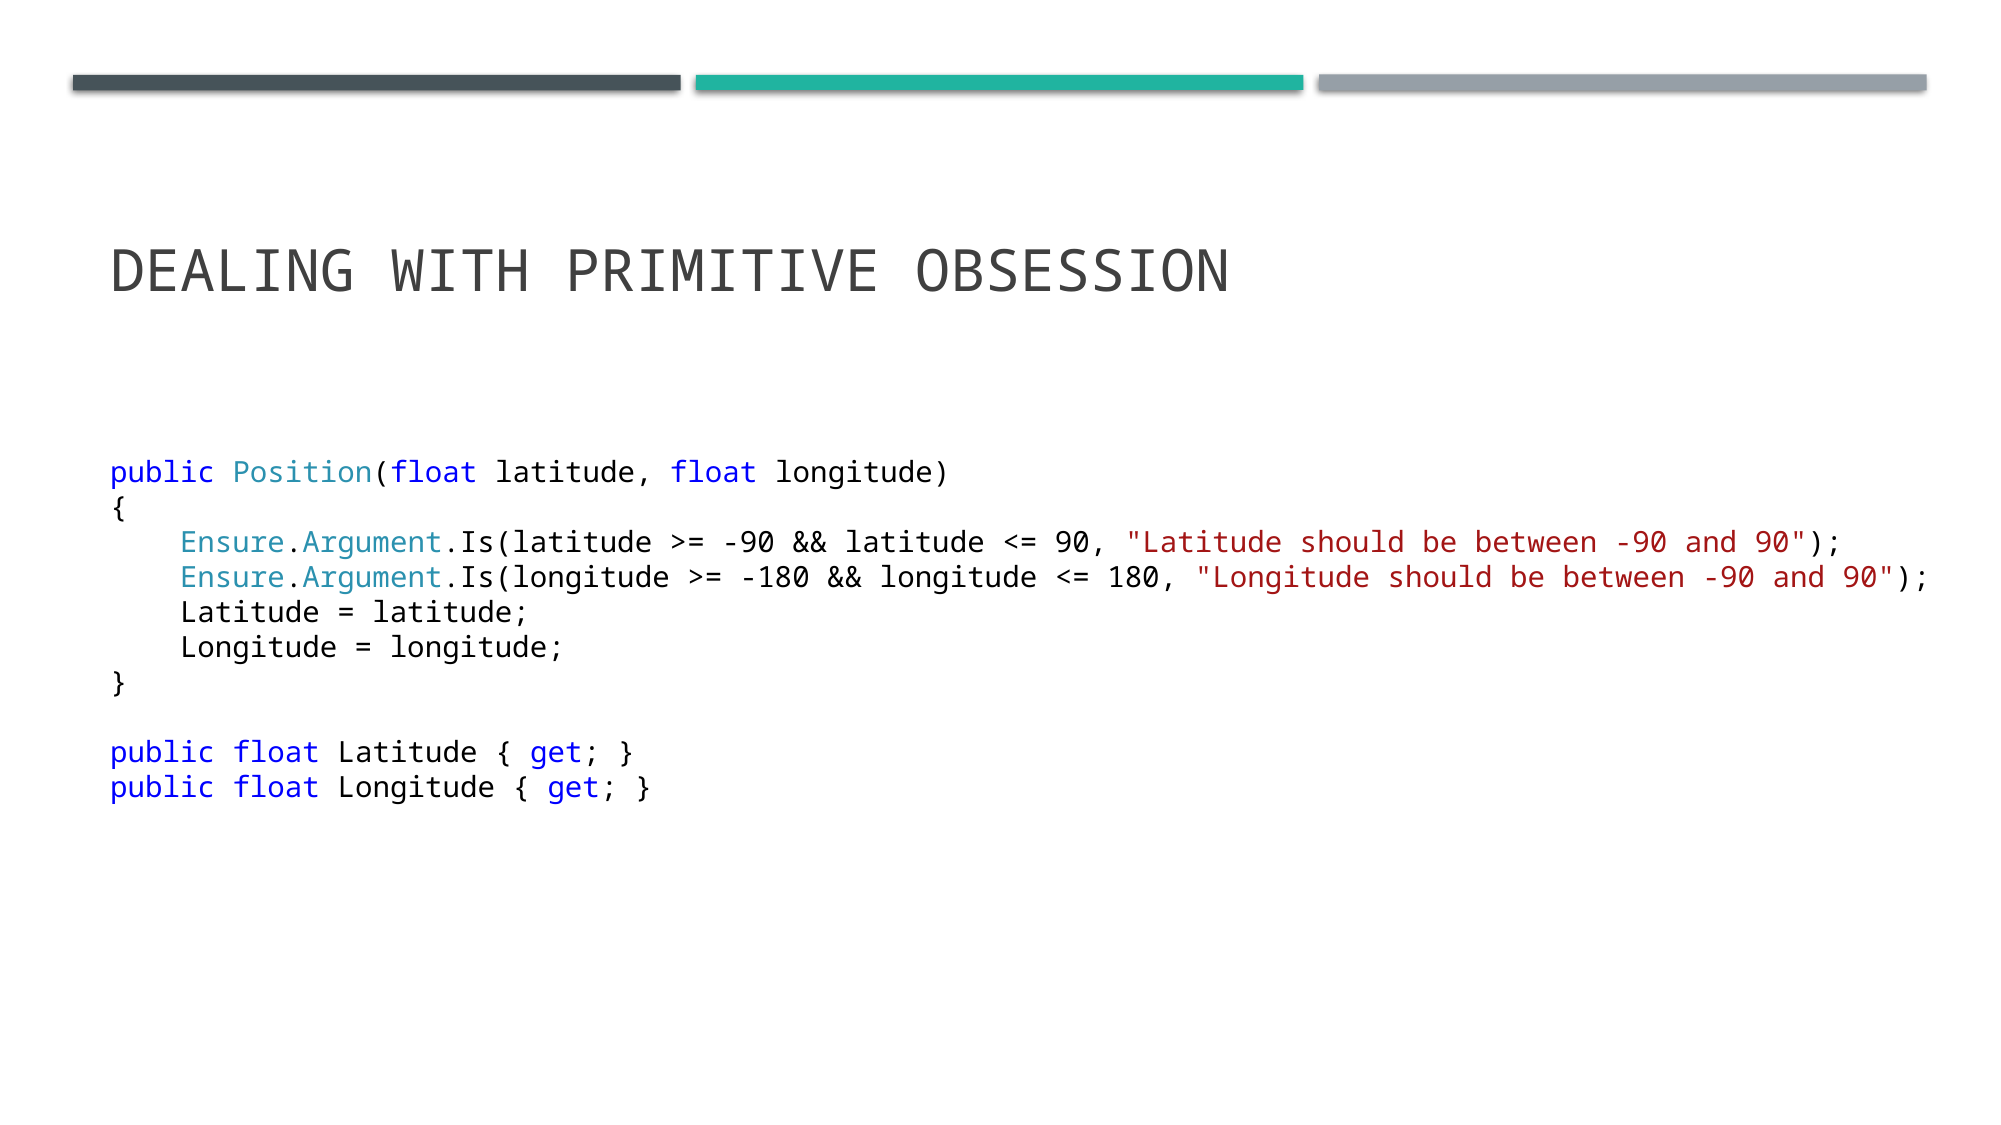

# Dealing with primitive obsession
public Position(float latitude, float longitude)
{
    Ensure.Argument.Is(latitude >= -90 && latitude <= 90, "Latitude should be between -90 and 90");
    Ensure.Argument.Is(longitude >= -180 && longitude <= 180, "Longitude should be between -90 and 90");
    Latitude = latitude;
    Longitude = longitude;
}

public float Latitude { get; }
public float Longitude { get; }